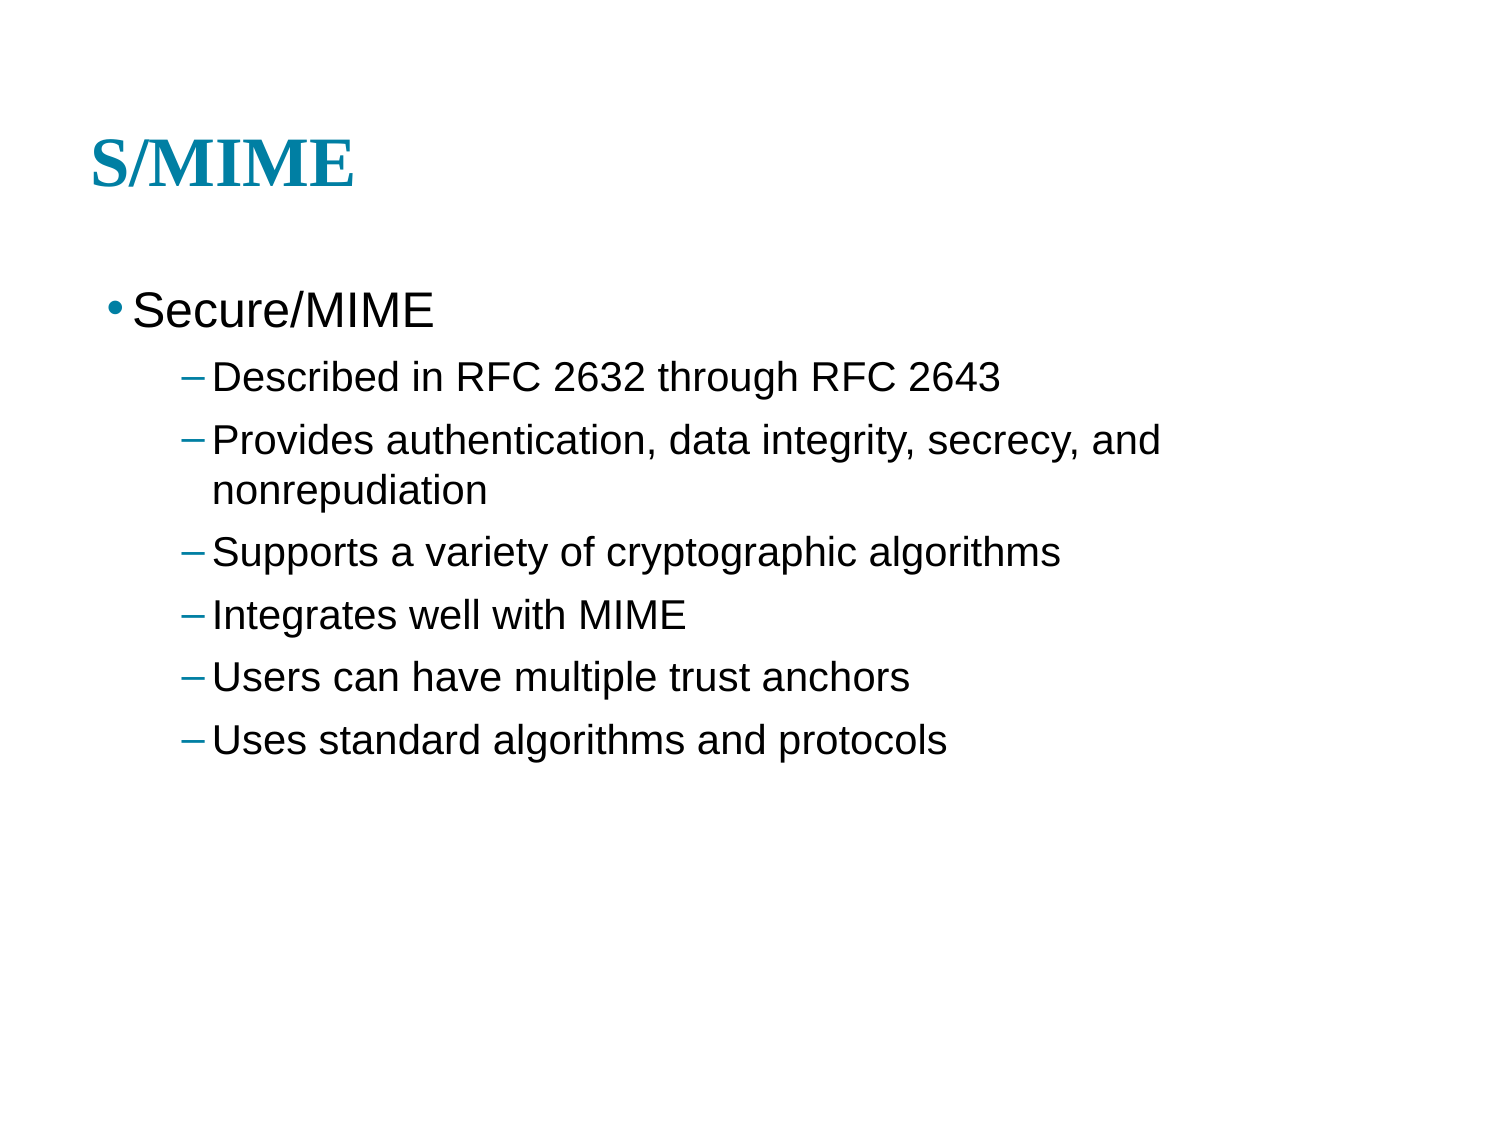

# S/MIME
Secure/MIME
Described in RFC 2632 through RFC 2643
Provides authentication, data integrity, secrecy, and nonrepudiation
Supports a variety of cryptographic algorithms
Integrates well with MIME
Users can have multiple trust anchors
Uses standard algorithms and protocols